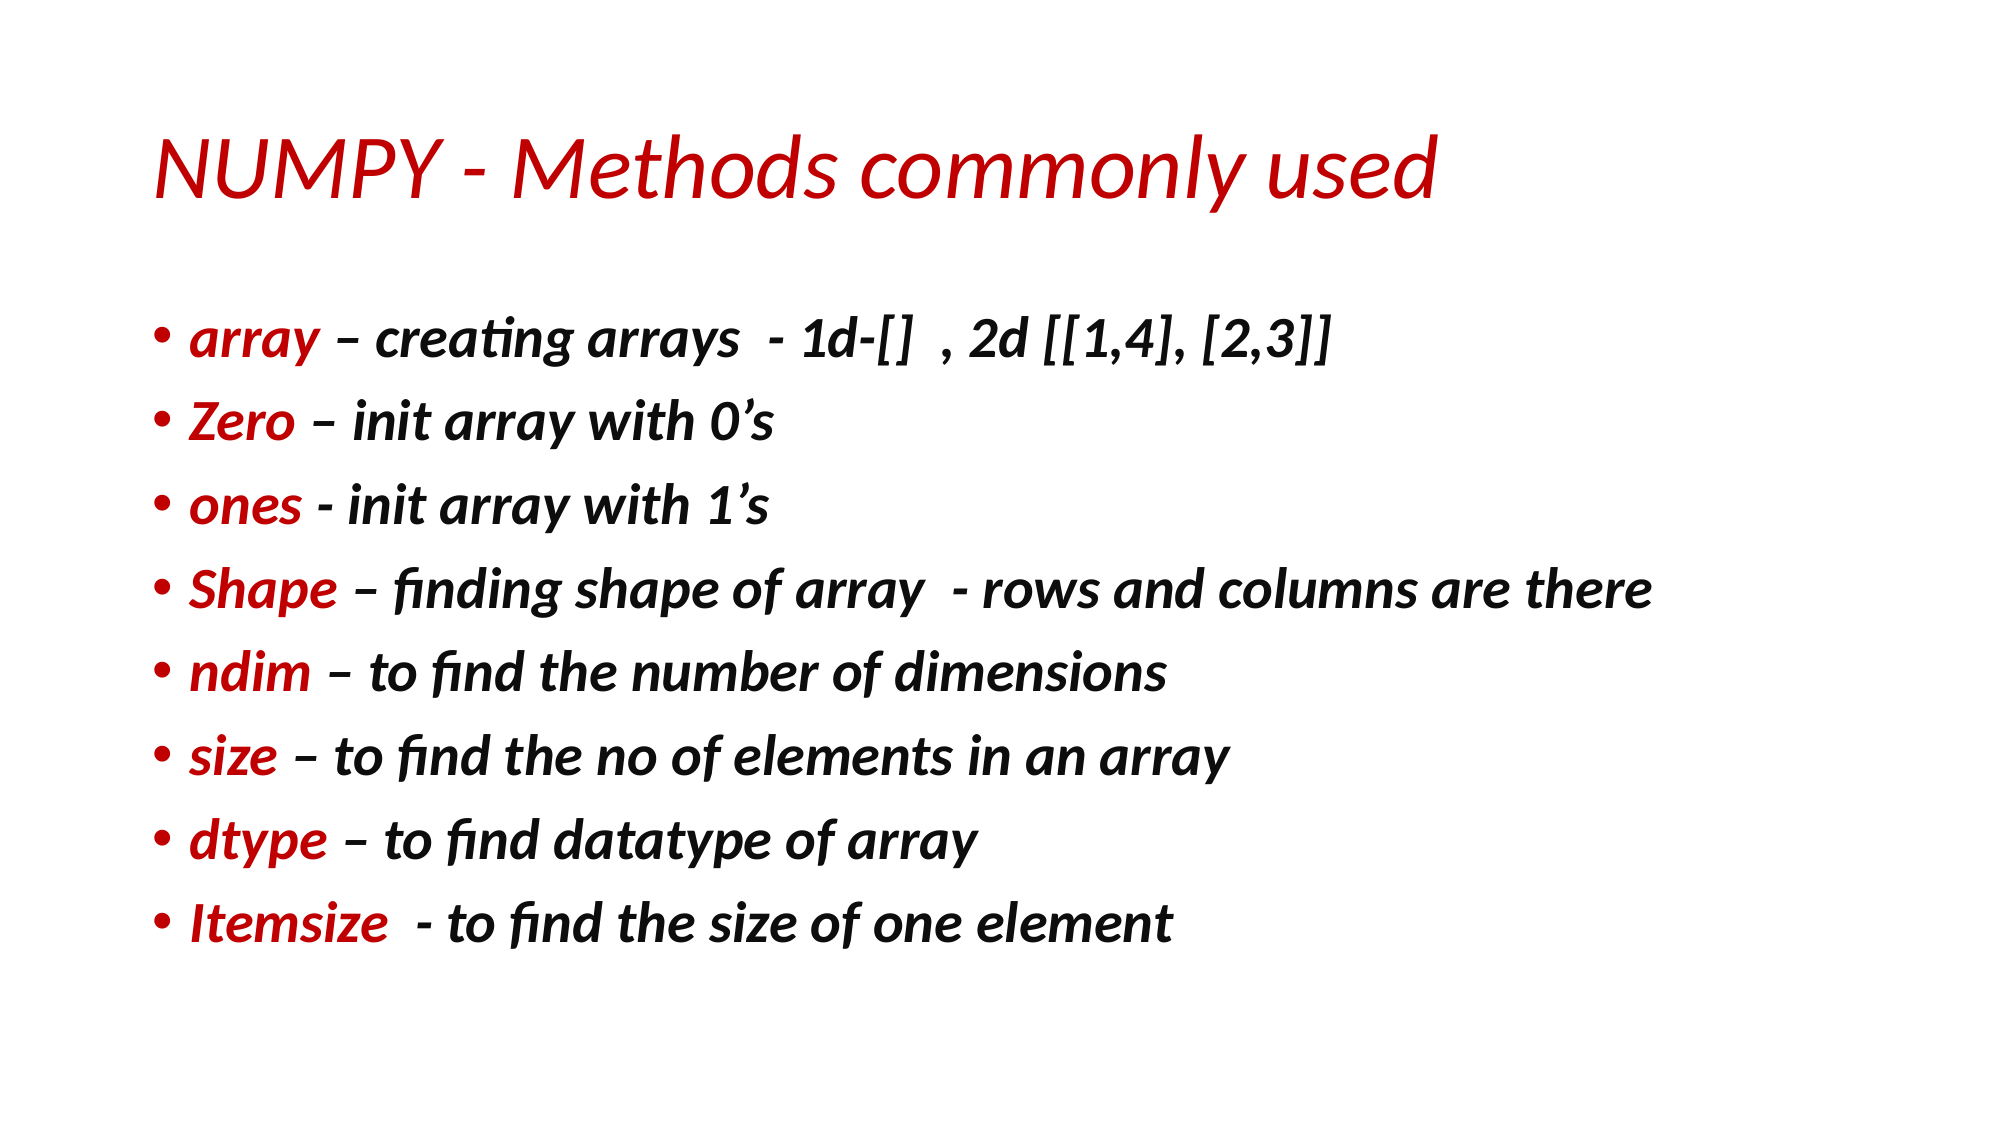

# NUMPY - Methods commonly used
array – creating arrays  - 1d-[]  , 2d [[1,4], [2,3]]
Zero – init array with 0’s
ones - init array with 1’s
Shape – finding shape of array  - rows and columns are there
ndim – to find the number of dimensions
size – to find the no of elements in an array
dtype – to find datatype of array
Itemsize  - to find the size of one element